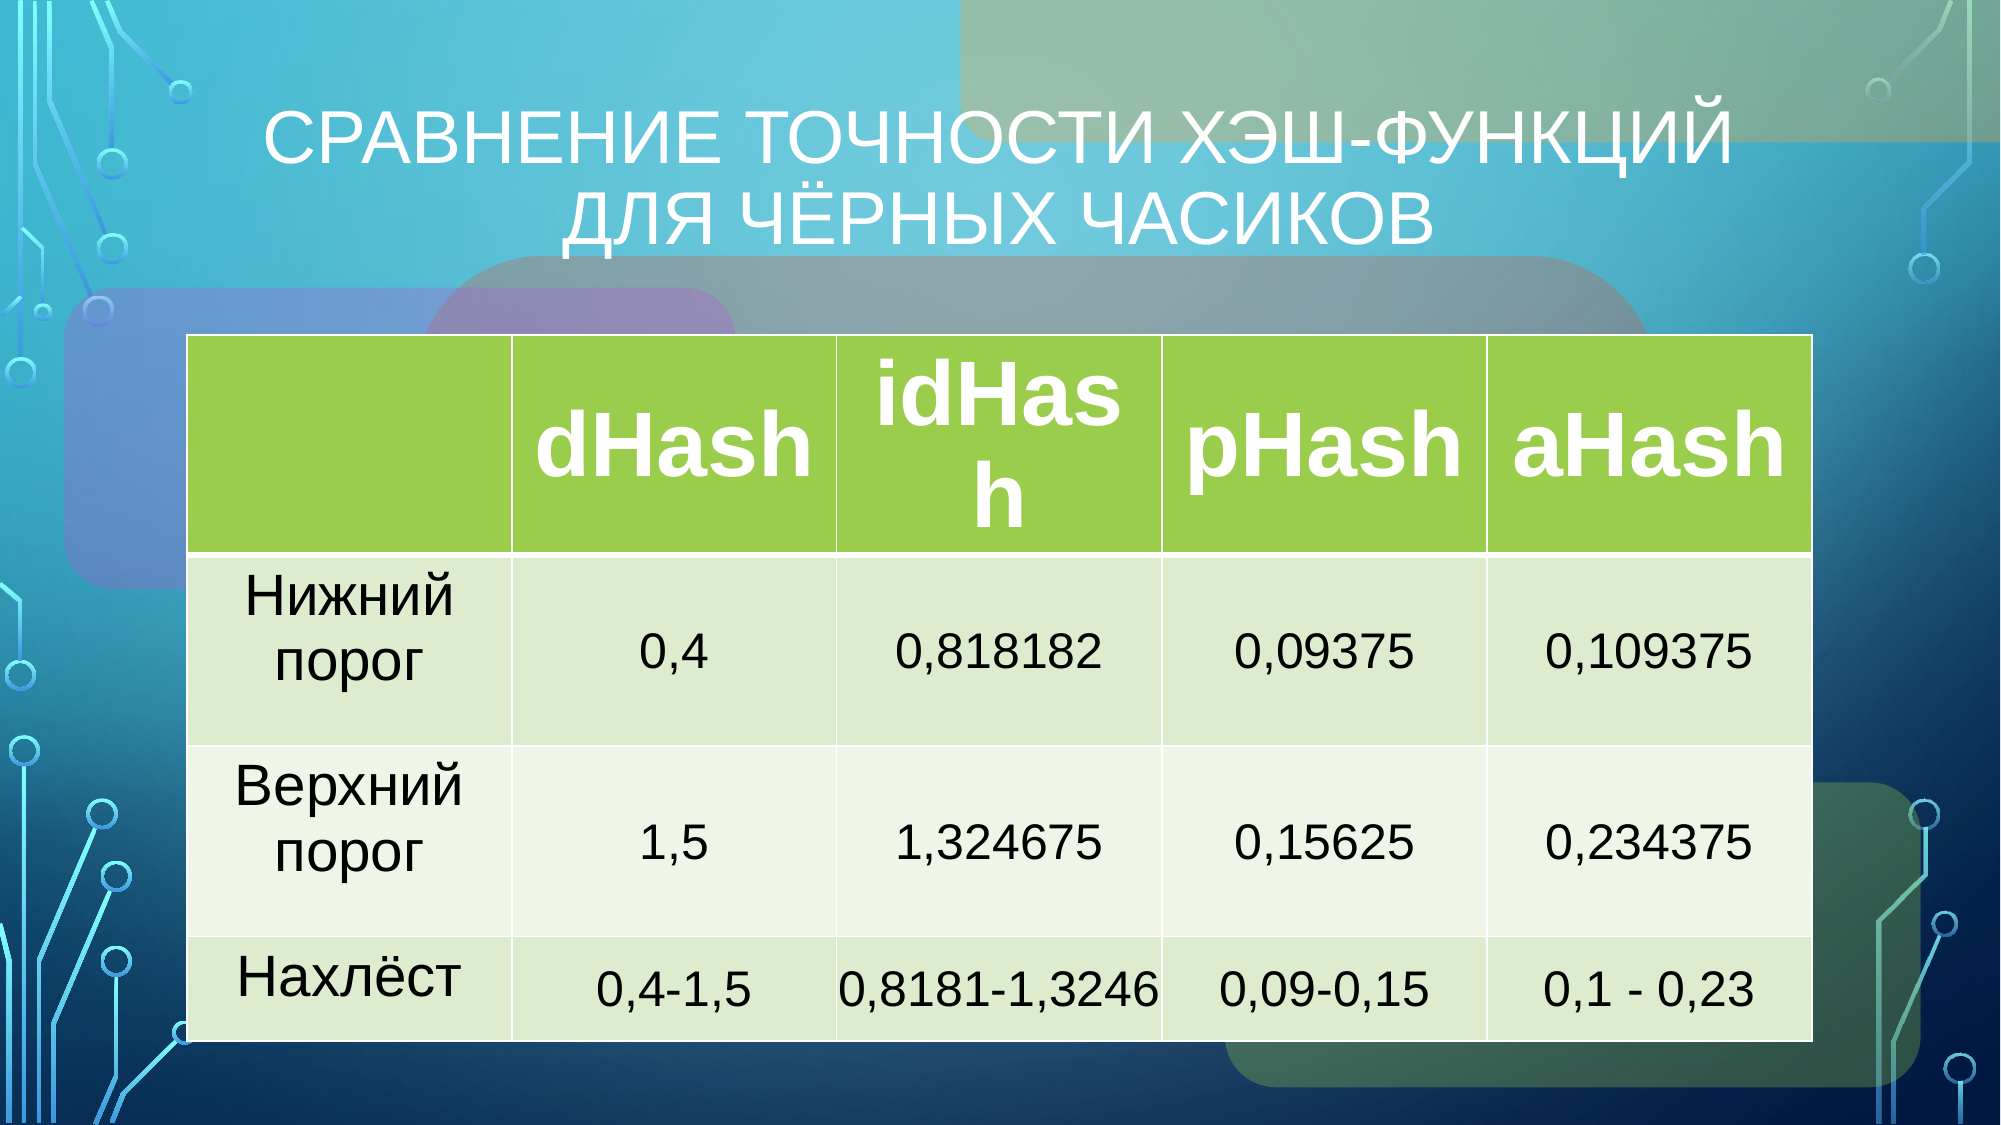

# Сравнение точности хэш-функций Для чёрных часиков

|  | dHash | idHash | pHash | aHash |
| --- | --- | --- | --- | --- |
| Нижний порог | 0,4 | 0,818182 | 0,09375 | 0,109375 |
| Верхний порог | 1,5 | 1,324675 | 0,15625 | 0,234375 |
| Нахлёст | 0,4-1,5 | 0,8181-1,3246 | 0,09-0,15 | 0,1 - 0,23 |